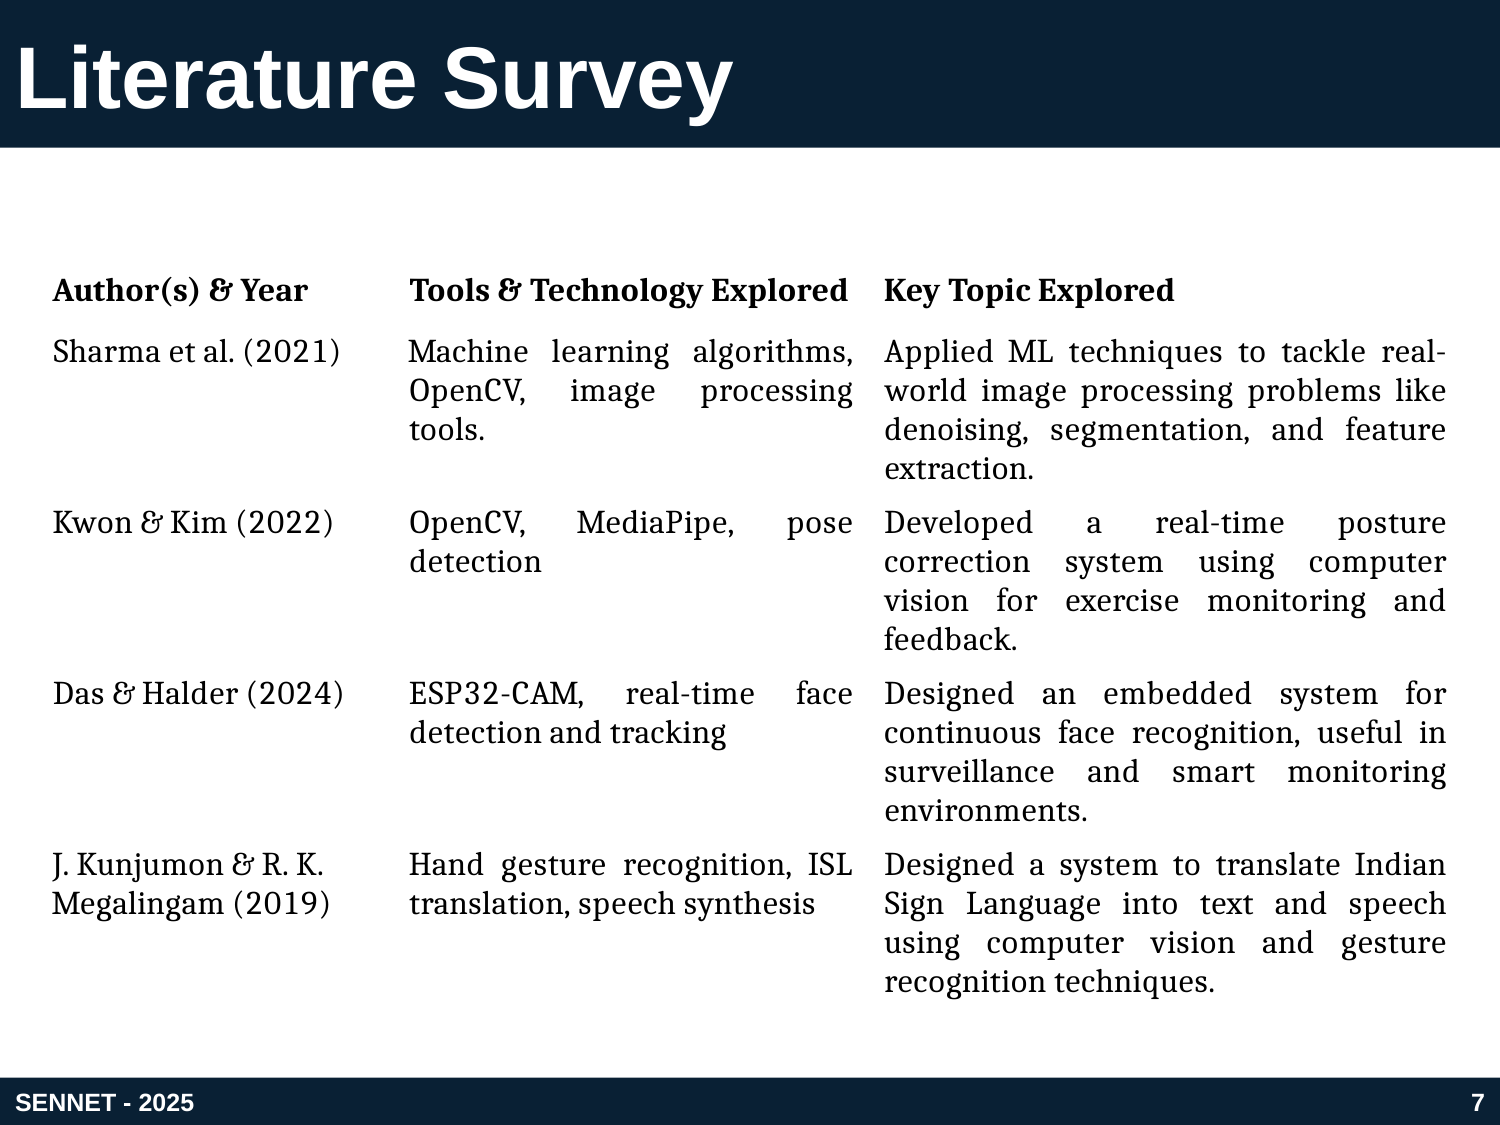

# Literature Survey
| Author(s) & Year | Tools & Technology Explored | Key Topic Explored |
| --- | --- | --- |
| Sharma et al. (2021) | Machine learning algorithms, OpenCV, image processing tools. | Applied ML techniques to tackle real-world image processing problems like denoising, segmentation, and feature extraction. |
| Kwon & Kim (2022) | OpenCV, MediaPipe, pose detection | Developed a real-time posture correction system using computer vision for exercise monitoring and feedback. |
| Das & Halder (2024) | ESP32-CAM, real-time face detection and tracking | Designed an embedded system for continuous face recognition, useful in surveillance and smart monitoring environments. |
| J. Kunjumon & R. K. Megalingam (2019) | Hand gesture recognition, ISL translation, speech synthesis | Designed a system to translate Indian Sign Language into text and speech using computer vision and gesture recognition techniques. |

SENNET - 2025
7